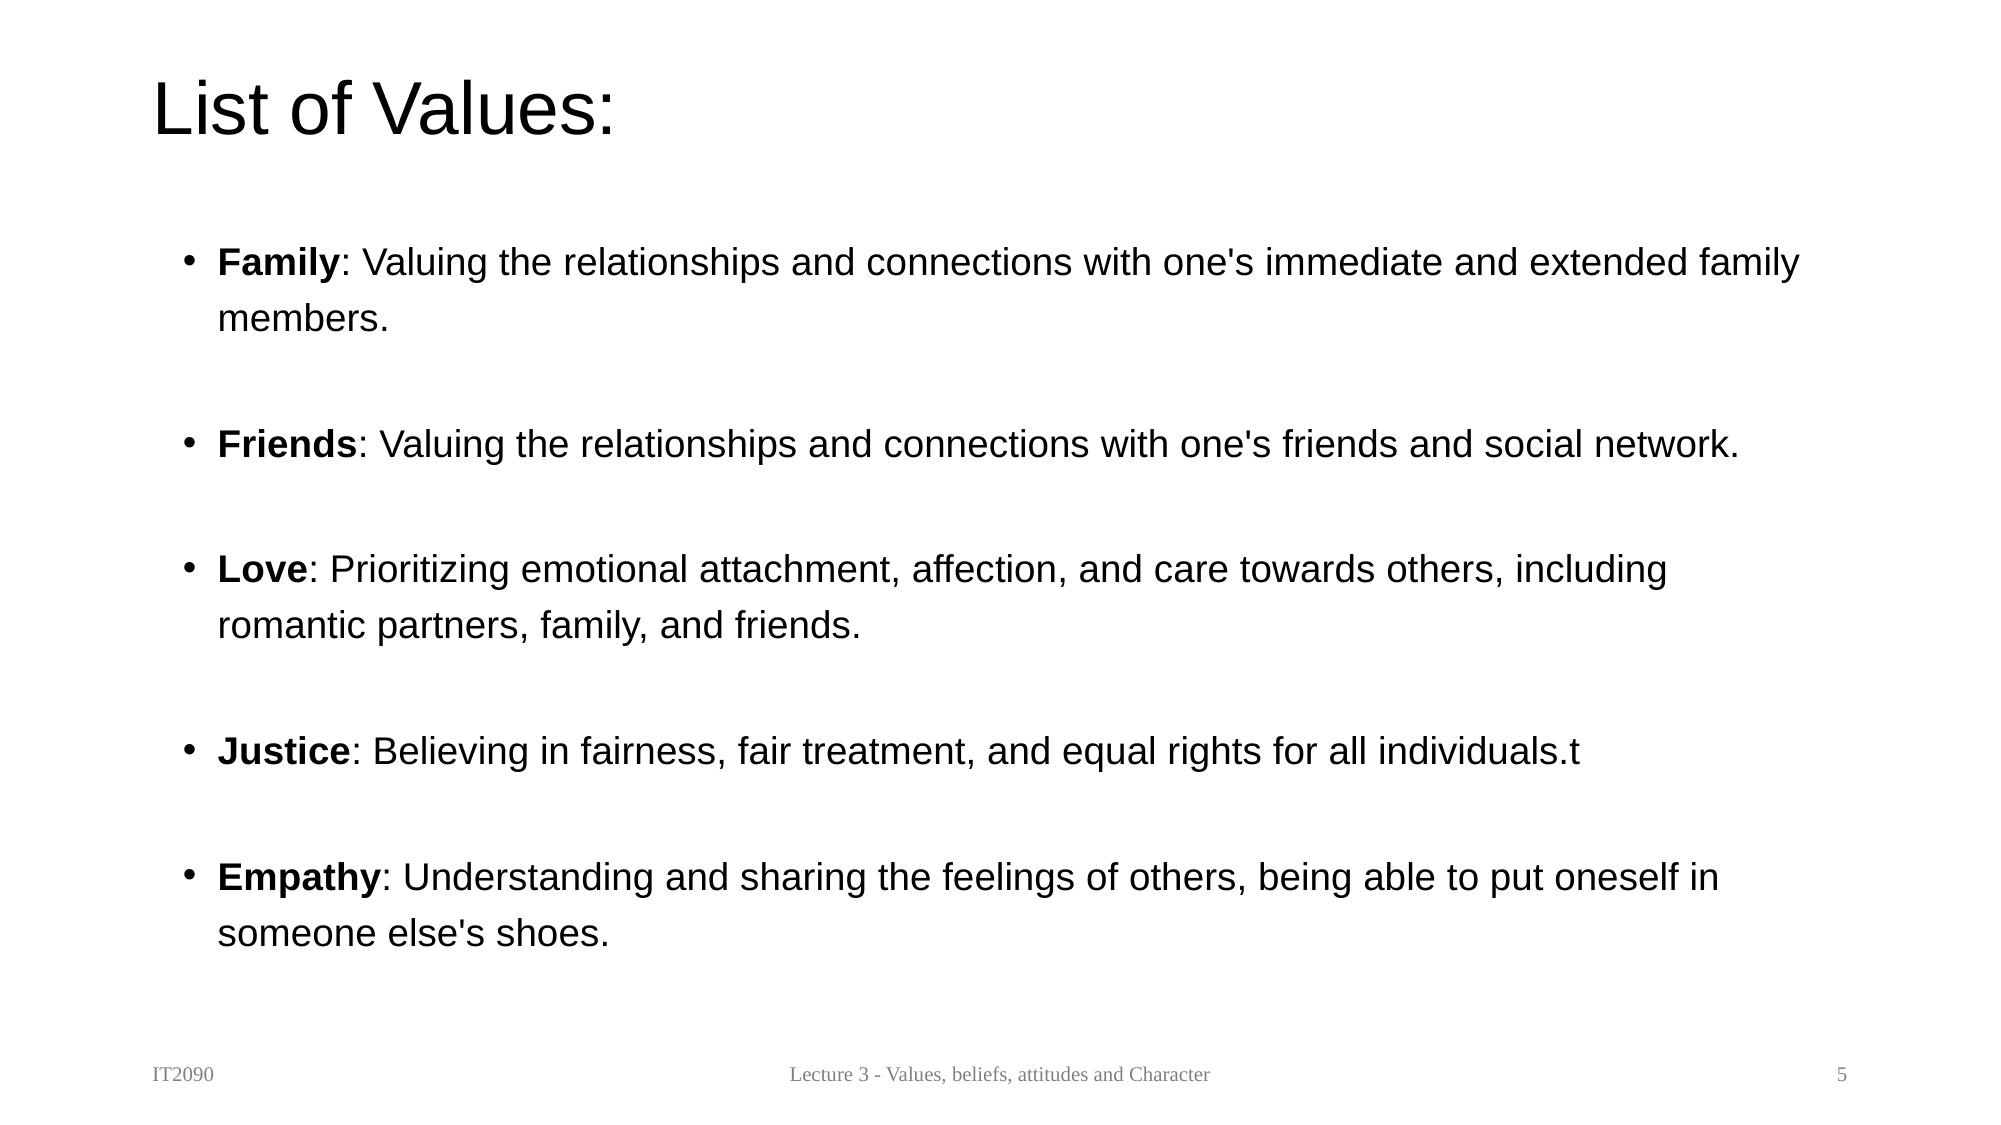

# List of Values:
Family: Valuing the relationships and connections with one's immediate and extended family members.

Friends: Valuing the relationships and connections with one's friends and social network.

Love: Prioritizing emotional attachment, affection, and care towards others, including romantic partners, family, and friends.

Justice: Believing in fairness, fair treatment, and equal rights for all individuals.t

Empathy: Understanding and sharing the feelings of others, being able to put oneself in someone else's shoes.
IT2090
Lecture 3 - Values, beliefs, attitudes and Character
5